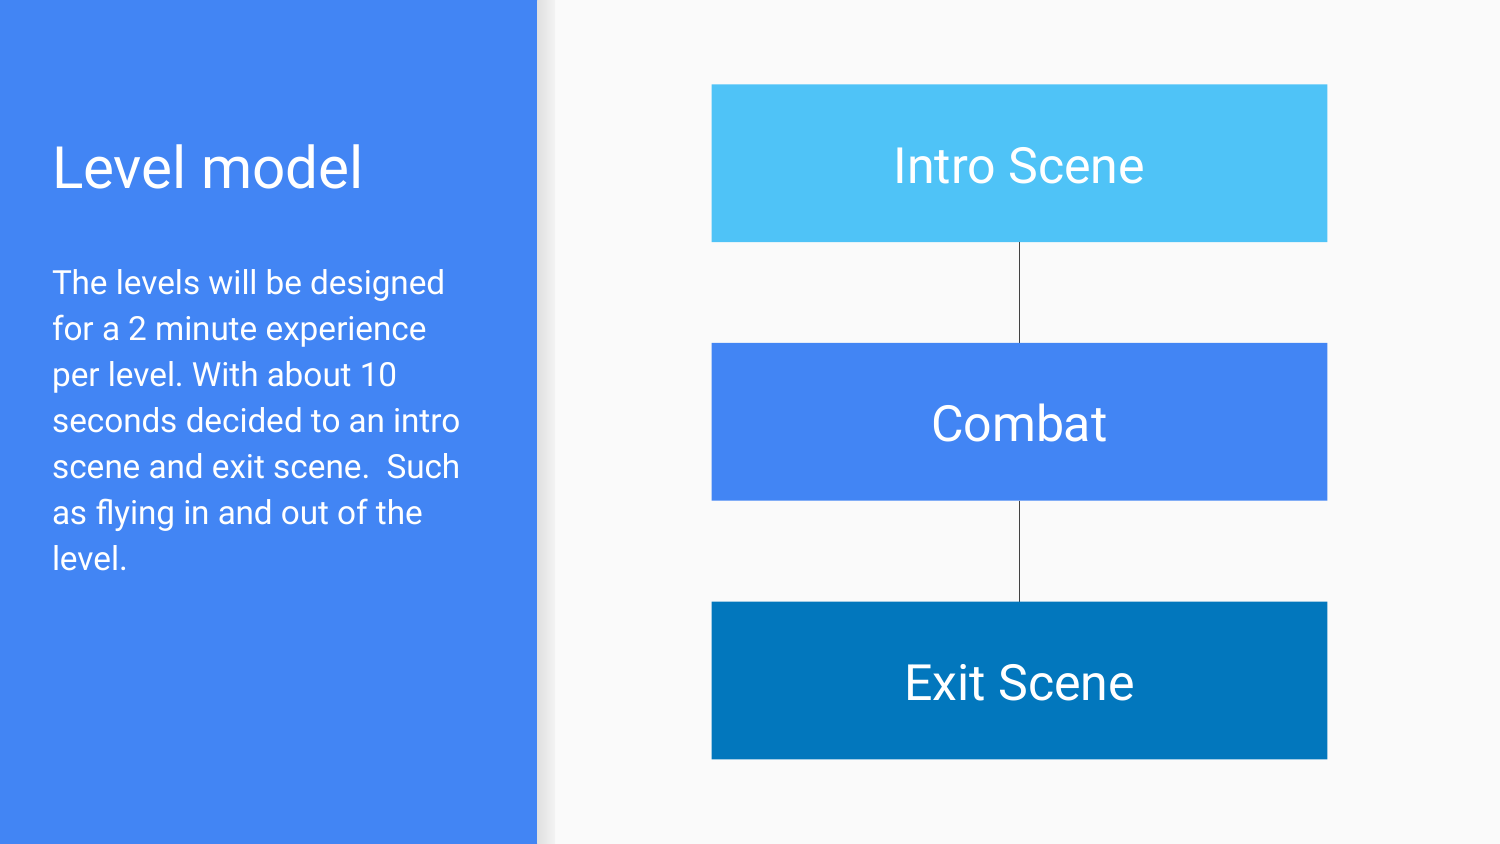

# Level model
Intro Scene
The levels will be designed for a 2 minute experience per level. With about 10 seconds decided to an intro scene and exit scene.  Such as flying in and out of the level.
Combat
Exit Scene